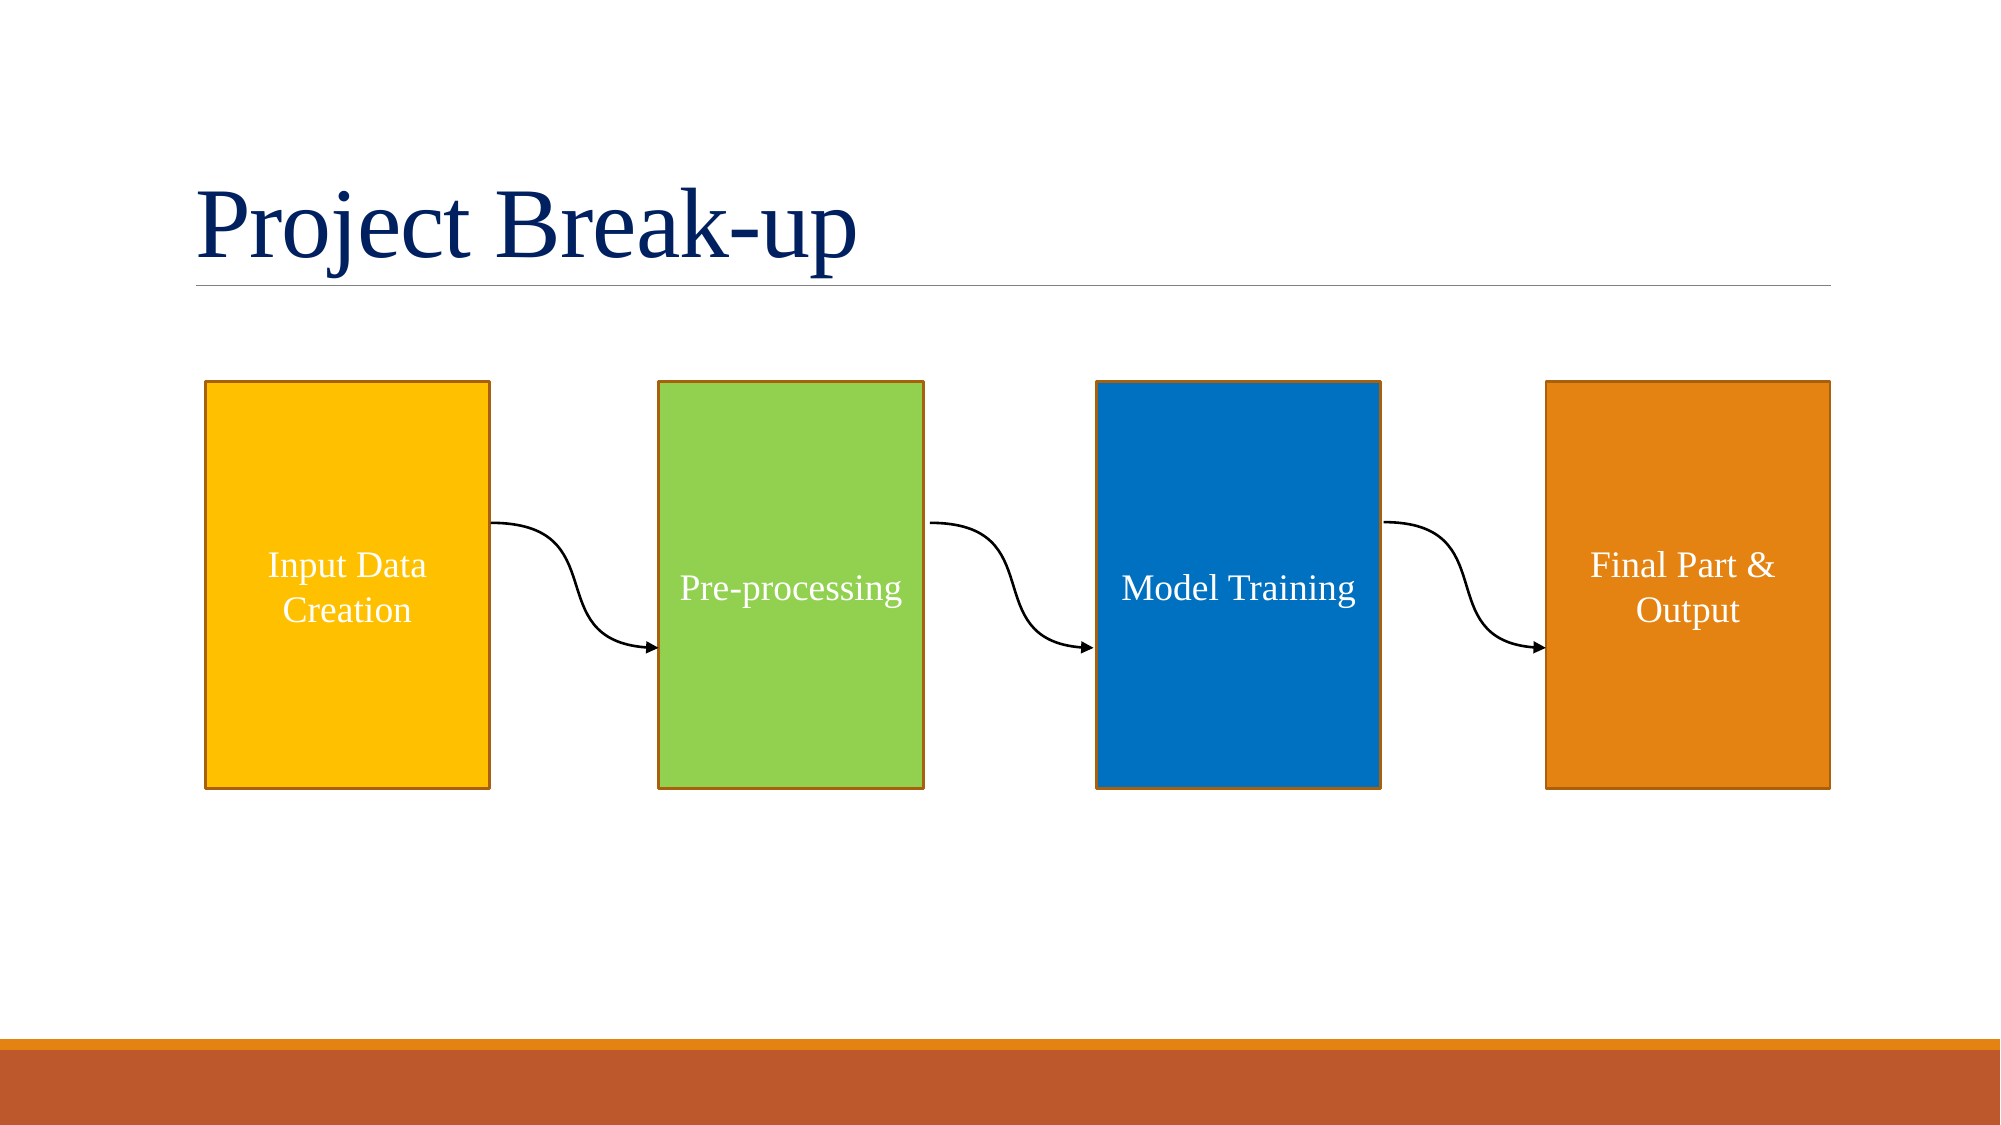

# Project Break-up
Input Data Creation
Model Training
Final Part &
Output
Pre-processing